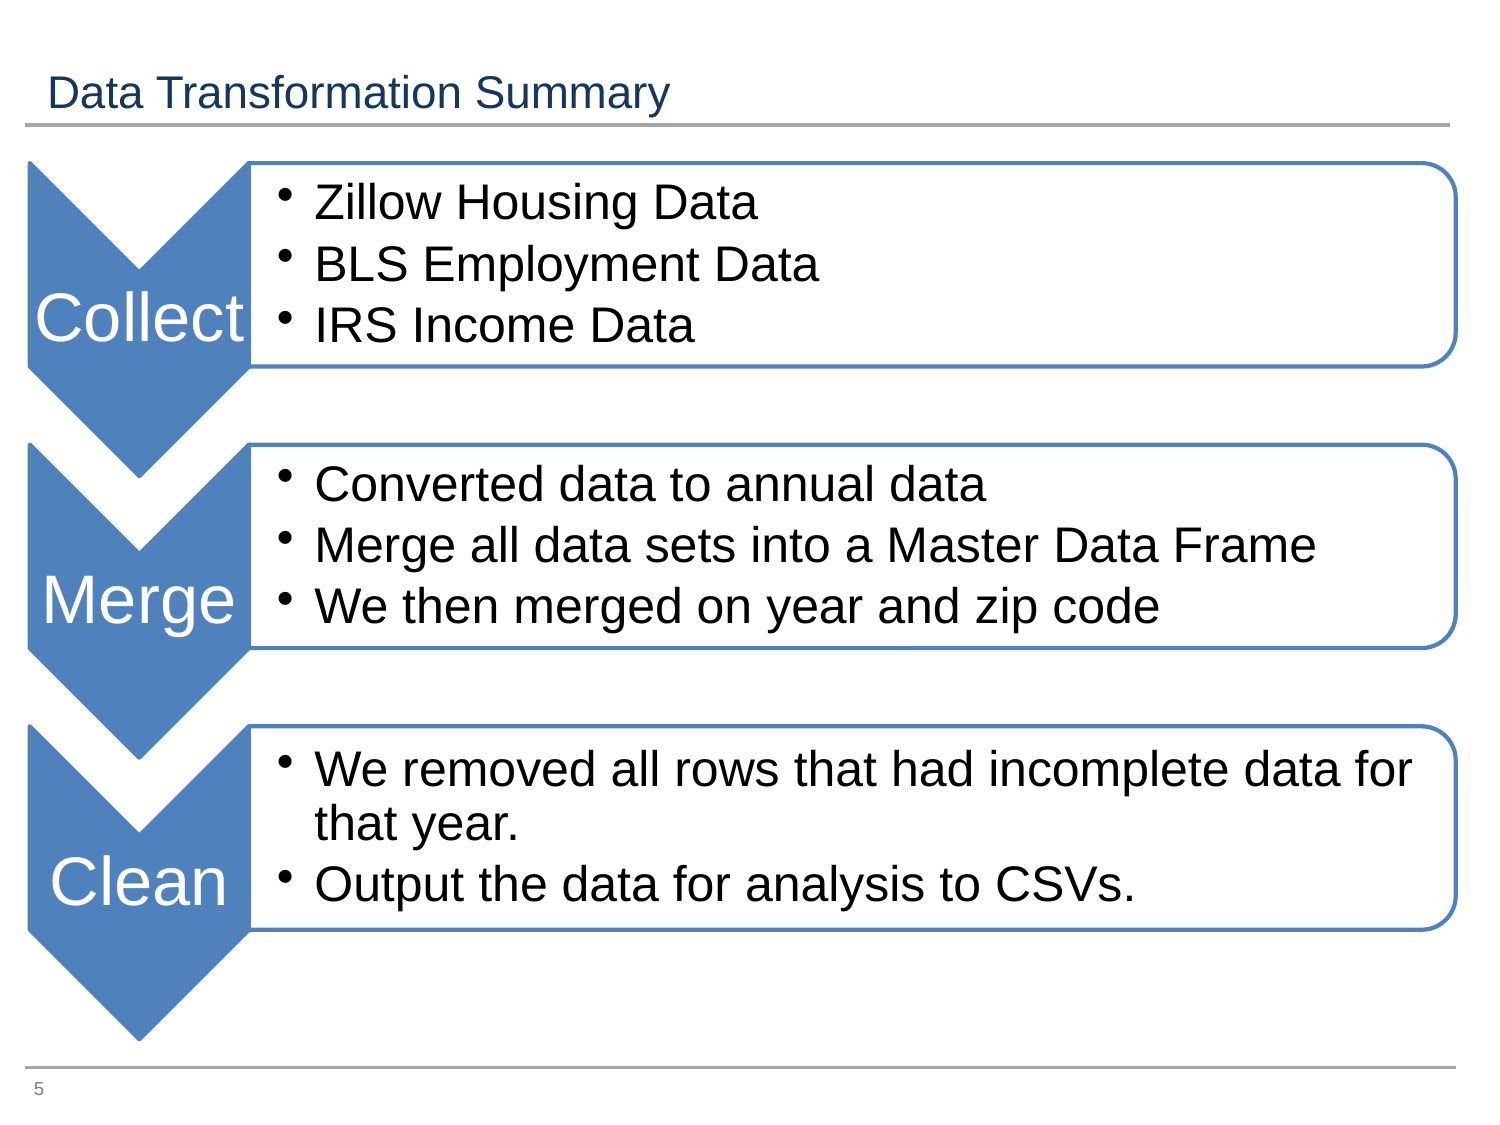

# Data Transformation Summary
Collect
Zillow Housing Data
BLS Employment Data
IRS Income Data
Merge
Converted data to annual data
Merge all data sets into a Master Data Frame
We then merged on year and zip code
Clean
We removed all rows that had incomplete data for that year.
Output the data for analysis to CSVs.
5